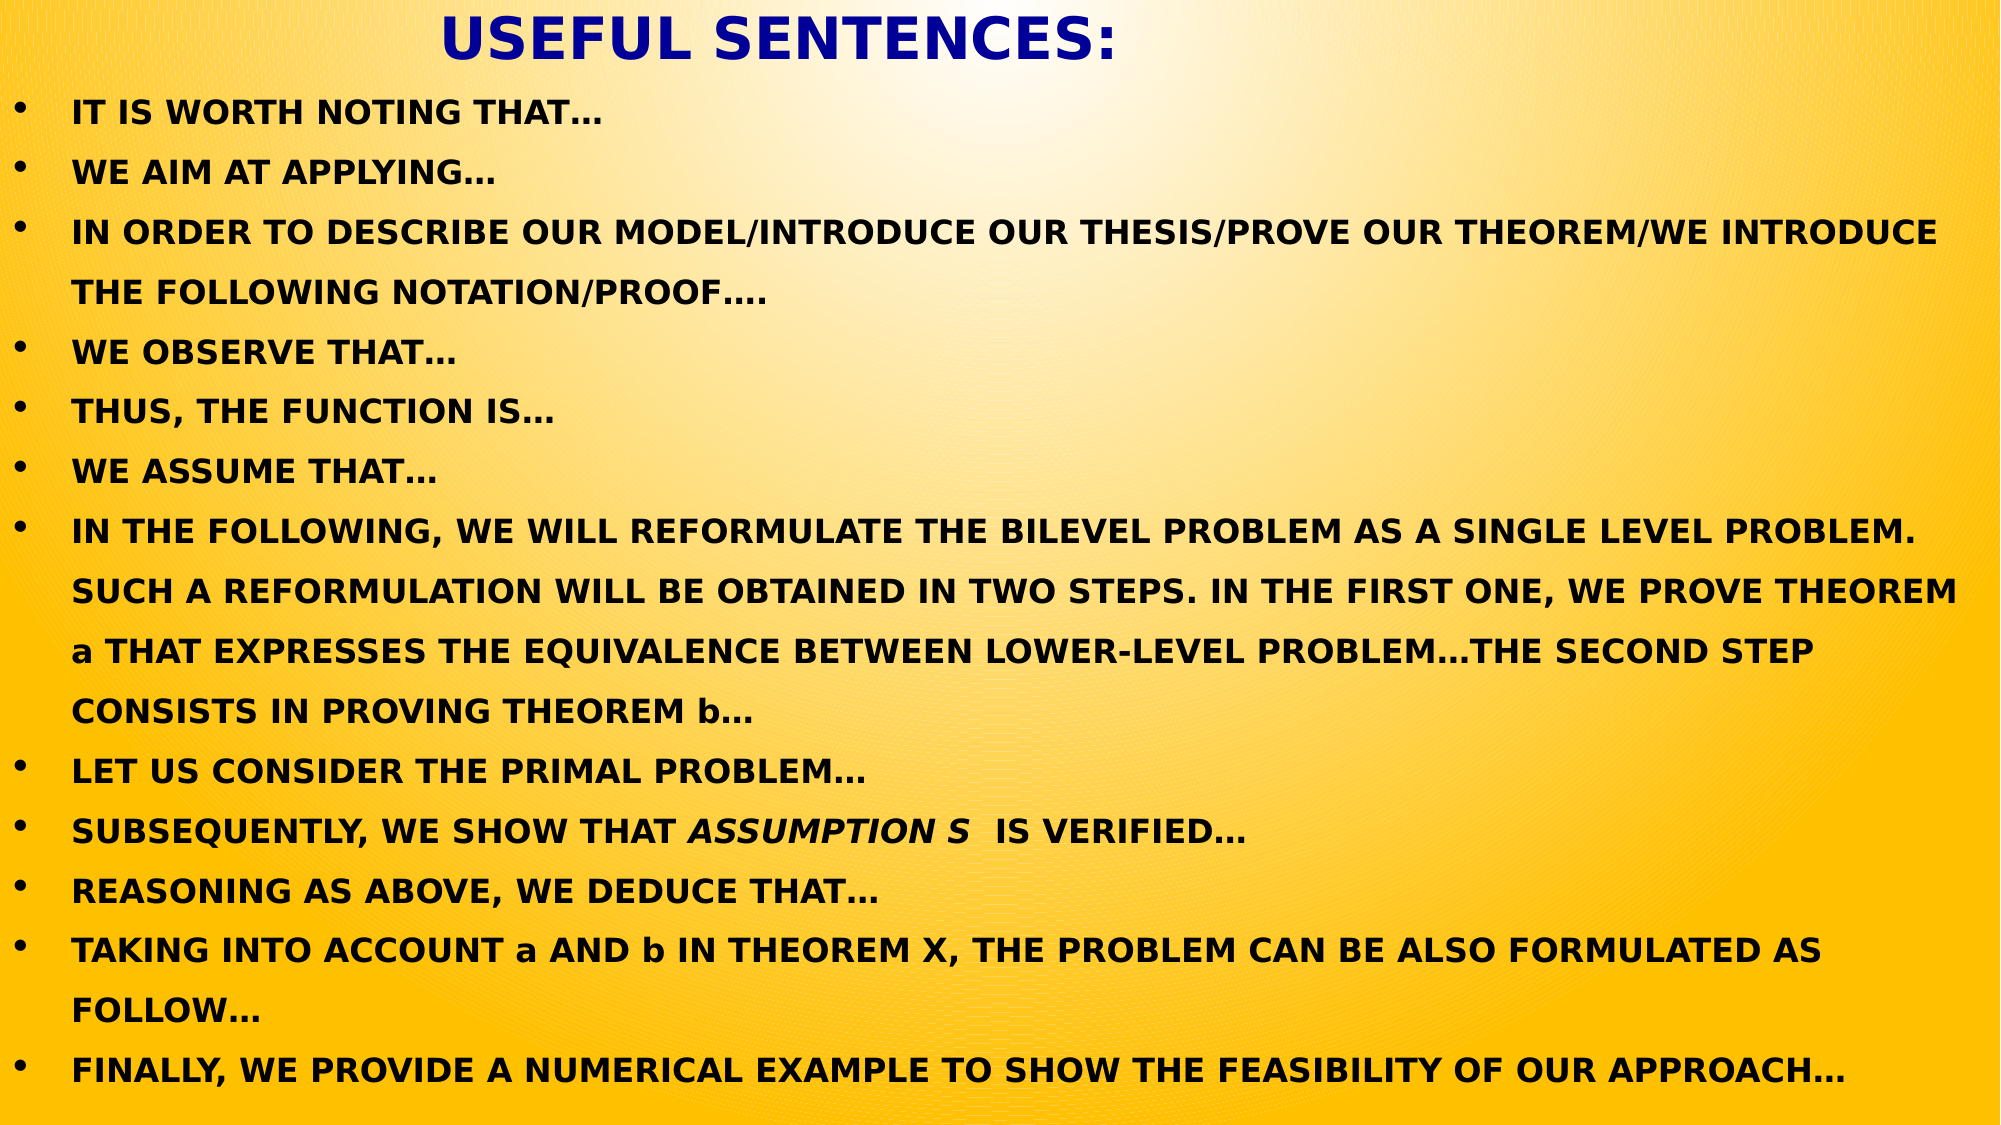

USEFUL SENTENCES:
IT IS WORTH NOTING THAT…
WE AIM AT APPLYING…
IN ORDER TO DESCRIBE OUR MODEL/INTRODUCE OUR THESIS/PROVE OUR THEOREM/WE INTRODUCE THE FOLLOWING NOTATION/PROOF….
WE OBSERVE THAT…
THUS, THE FUNCTION IS…
WE ASSUME THAT…
IN THE FOLLOWING, WE WILL REFORMULATE THE BILEVEL PROBLEM AS A SINGLE LEVEL PROBLEM. SUCH A REFORMULATION WILL BE OBTAINED IN TWO STEPS. IN THE FIRST ONE, WE PROVE THEOREM a THAT EXPRESSES THE EQUIVALENCE BETWEEN LOWER-LEVEL PROBLEM…THE SECOND STEP CONSISTS IN PROVING THEOREM b…
LET US CONSIDER THE PRIMAL PROBLEM…
SUBSEQUENTLY, WE SHOW THAT ASSUMPTION S  IS VERIFIED…
REASONING AS ABOVE, WE DEDUCE THAT…
TAKING INTO ACCOUNT a AND b IN THEOREM X, THE PROBLEM CAN BE ALSO FORMULATED AS FOLLOW…
FINALLY, WE PROVIDE A NUMERICAL EXAMPLE TO SHOW THE FEASIBILITY OF OUR APPROACH…